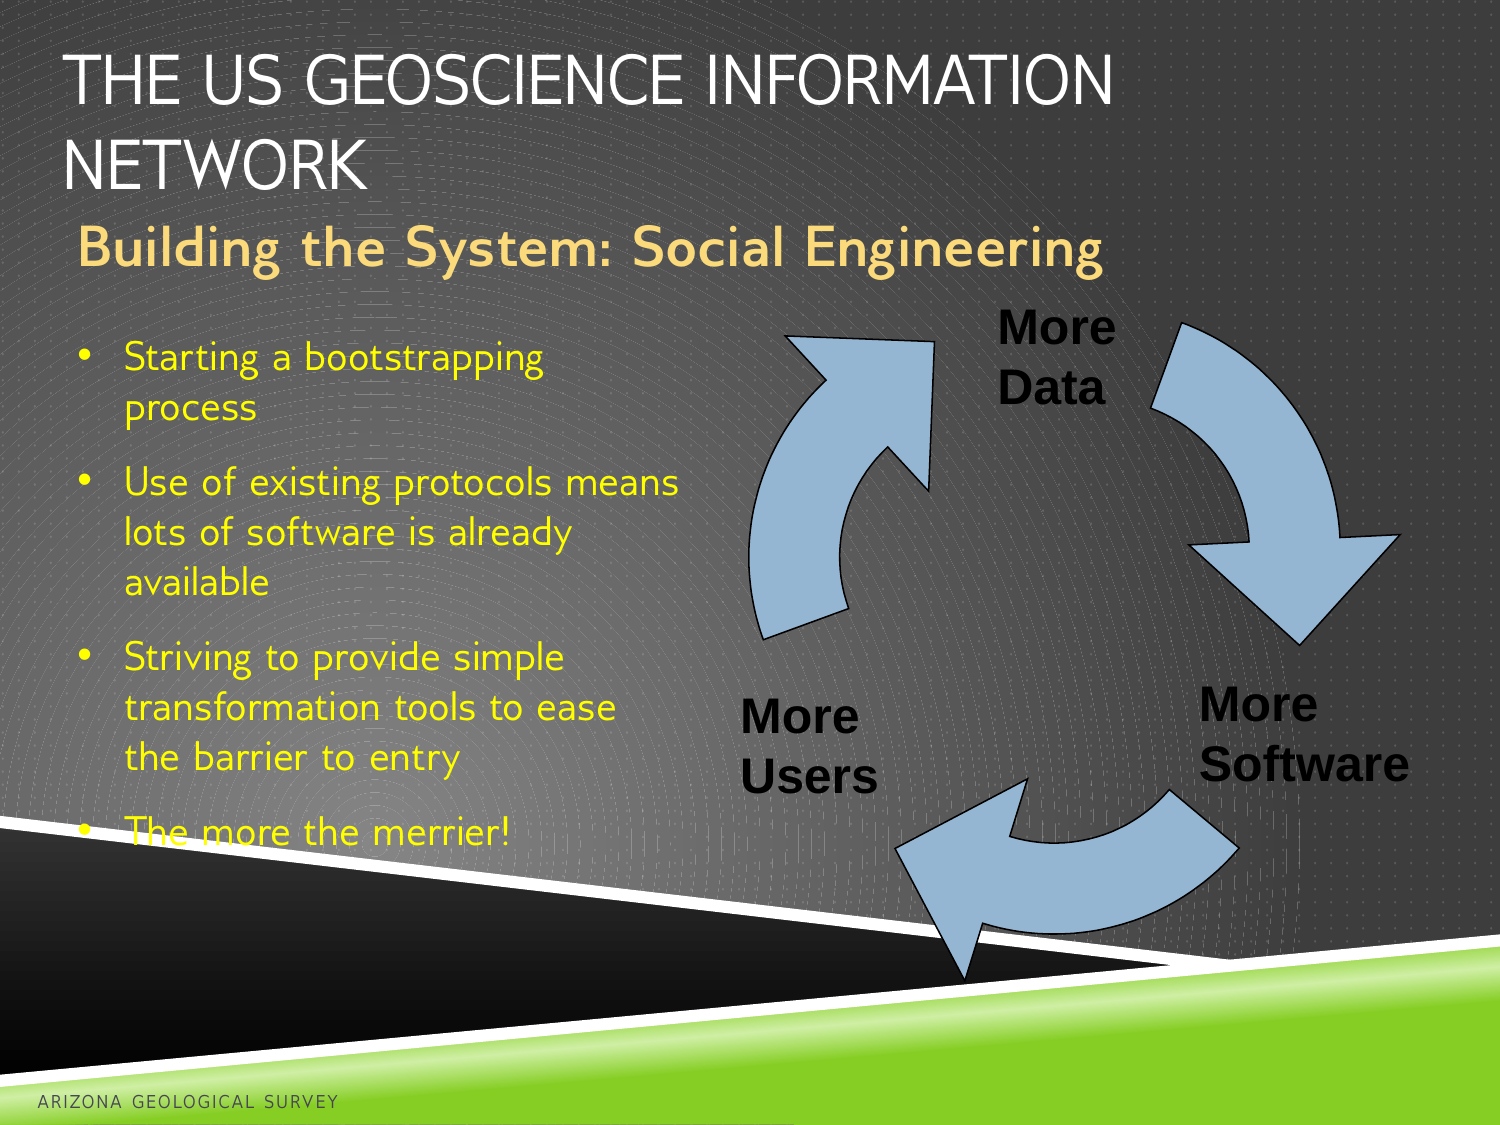

# The US Geoscience Information Network
Building the System: Social Engineering
More
Data

More
Software
More
Users

Starting a bootstrapping process
Use of existing protocols means lots of software is already available
Striving to provide simple transformation tools to ease the barrier to entry
The more the merrier!
Arizona Geological Survey